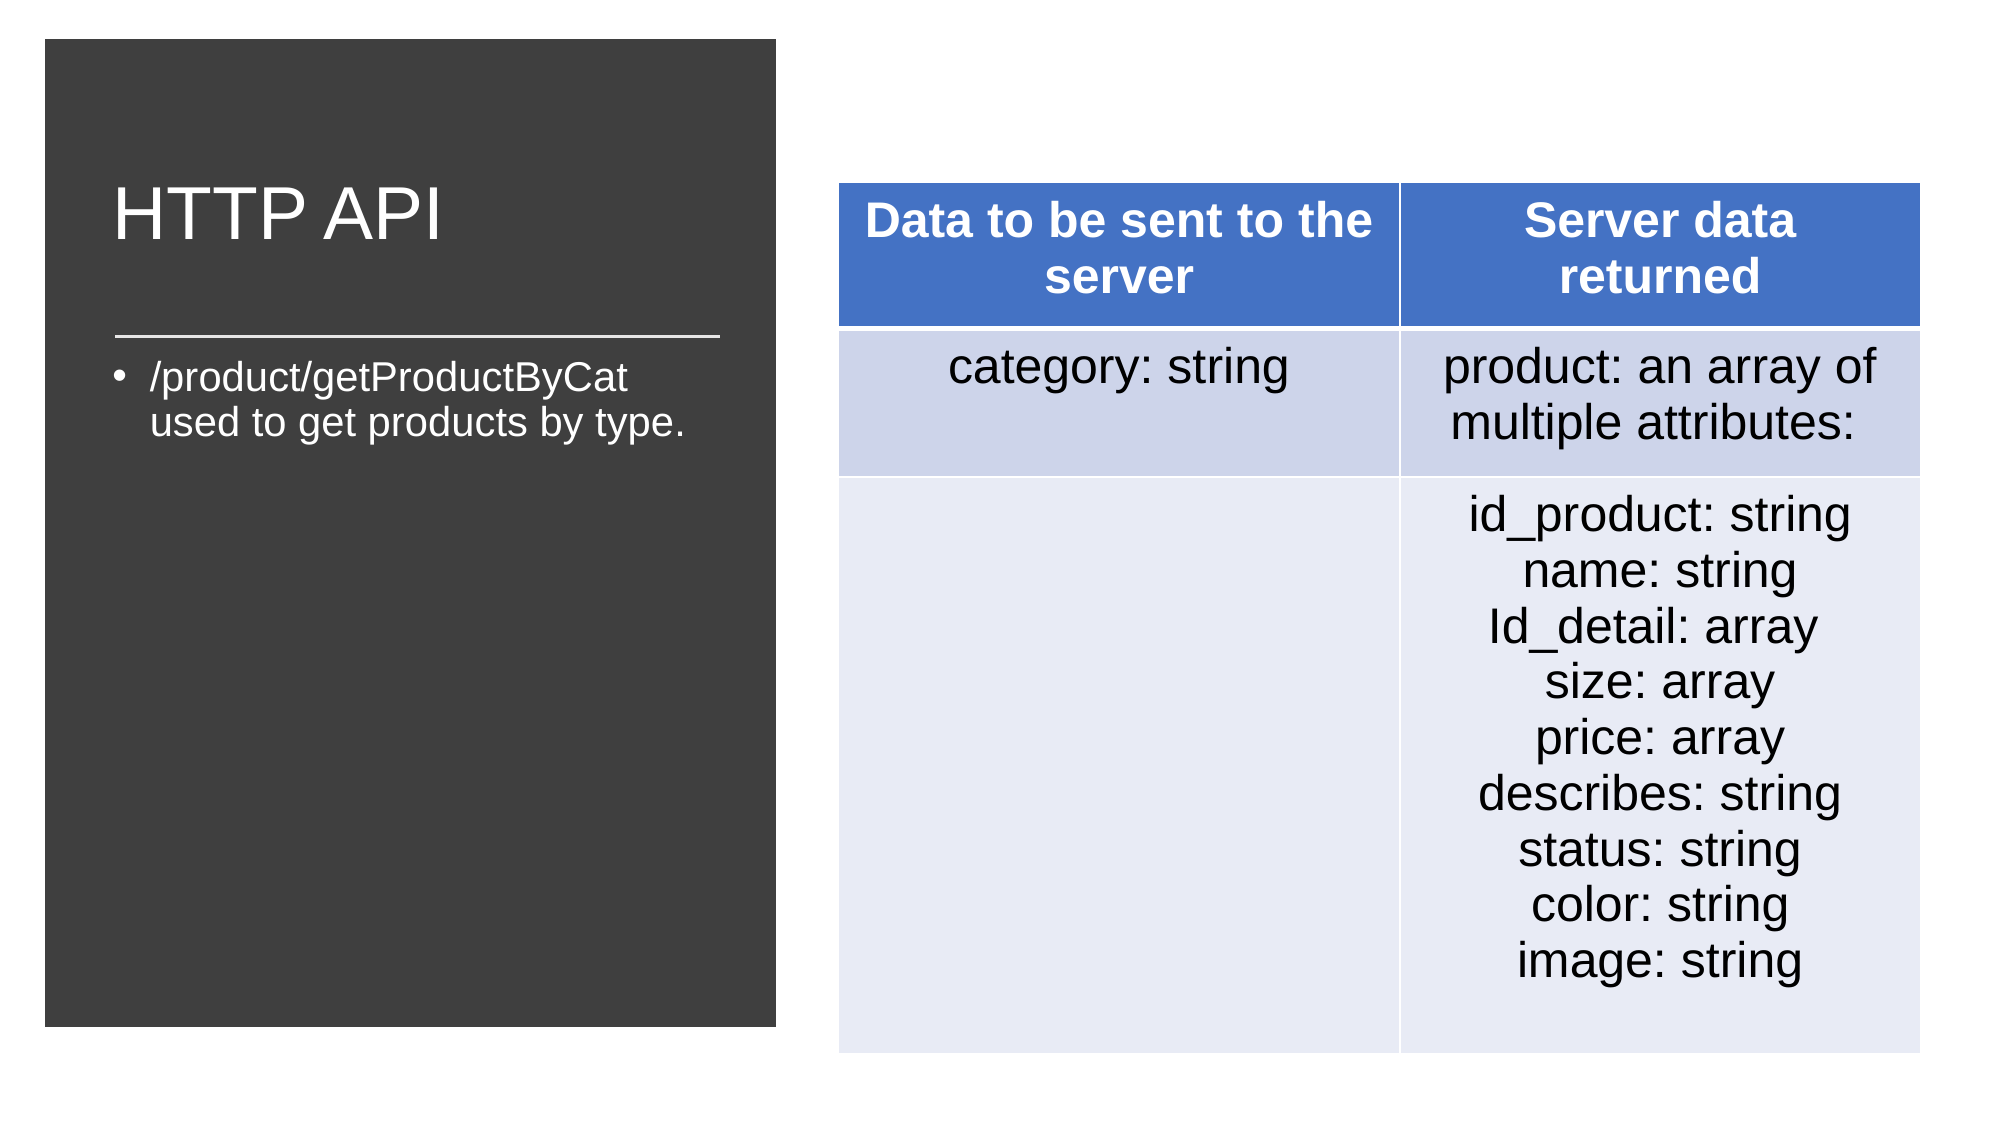

# HTTP API
| Data to be sent to the server | Server data returned |
| --- | --- |
| category: string | product: an array of multiple attributes: |
|  | id\_product: string name: string Id\_detail: array  size: array price: array describes: string status: string color: string image: string |
/product/getProductByCat used to get products by type.